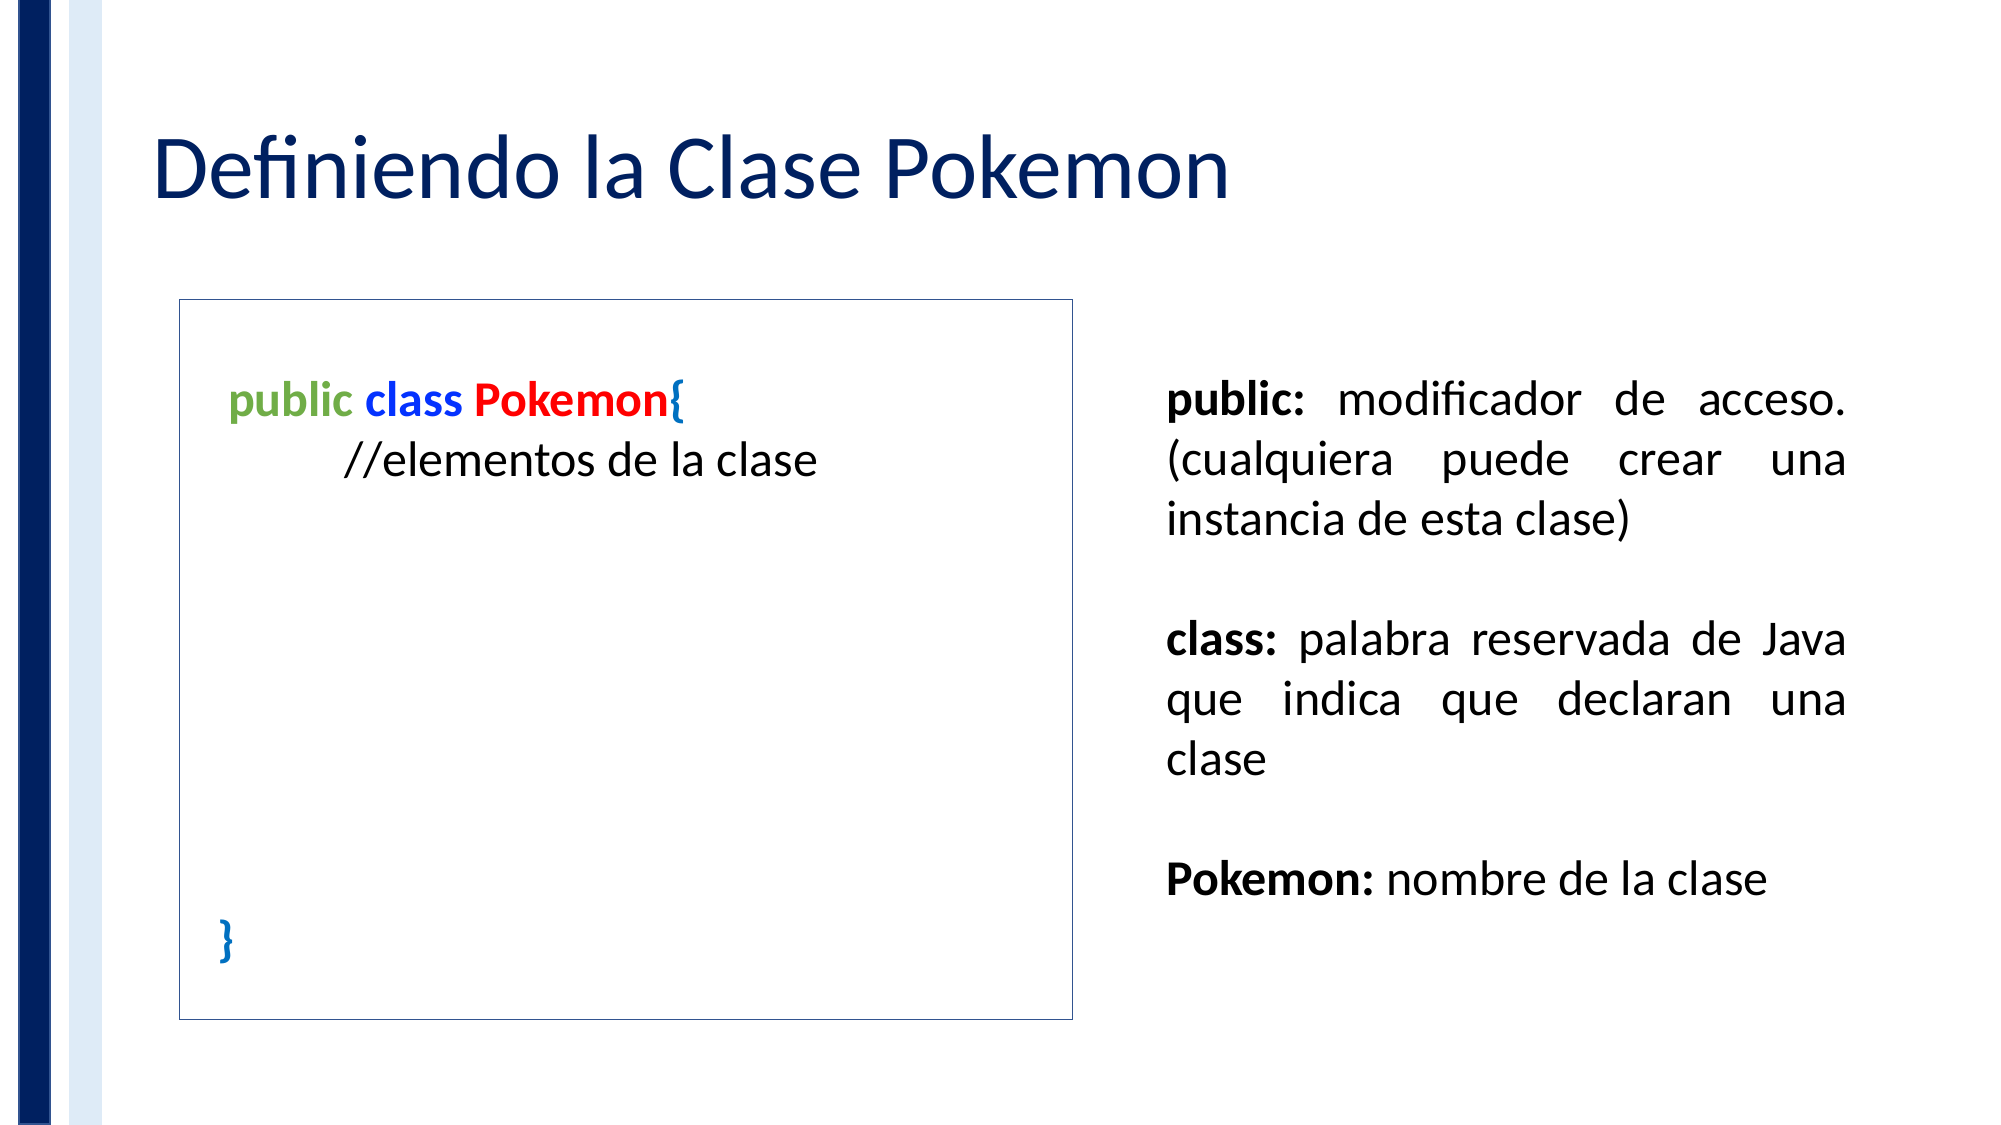

# Definiendo la Clase Pokemon

   public class Pokemon{
	//elementos de la clase

  }

public: modificador de acceso. (cualquiera puede crear una instancia de esta clase)

class: palabra reservada de Java que indica que declaran una clase

Pokemon: nombre de la clase